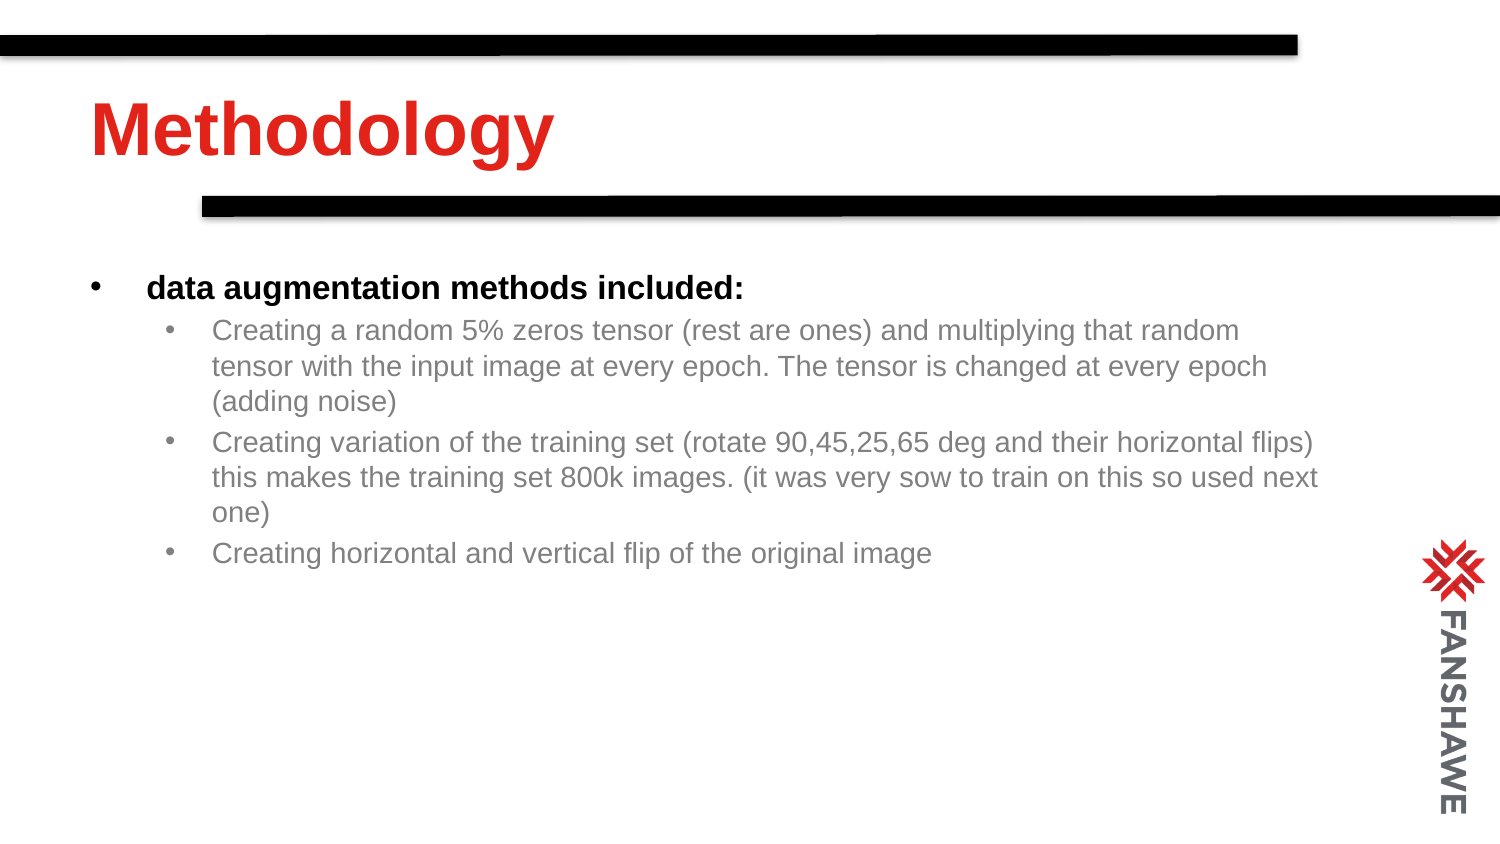

# Methodology
data augmentation methods included:
Creating a random 5% zeros tensor (rest are ones) and multiplying that random tensor with the input image at every epoch. The tensor is changed at every epoch (adding noise)
Creating variation of the training set (rotate 90,45,25,65 deg and their horizontal flips) this makes the training set 800k images. (it was very sow to train on this so used next one)
Creating horizontal and vertical flip of the original image